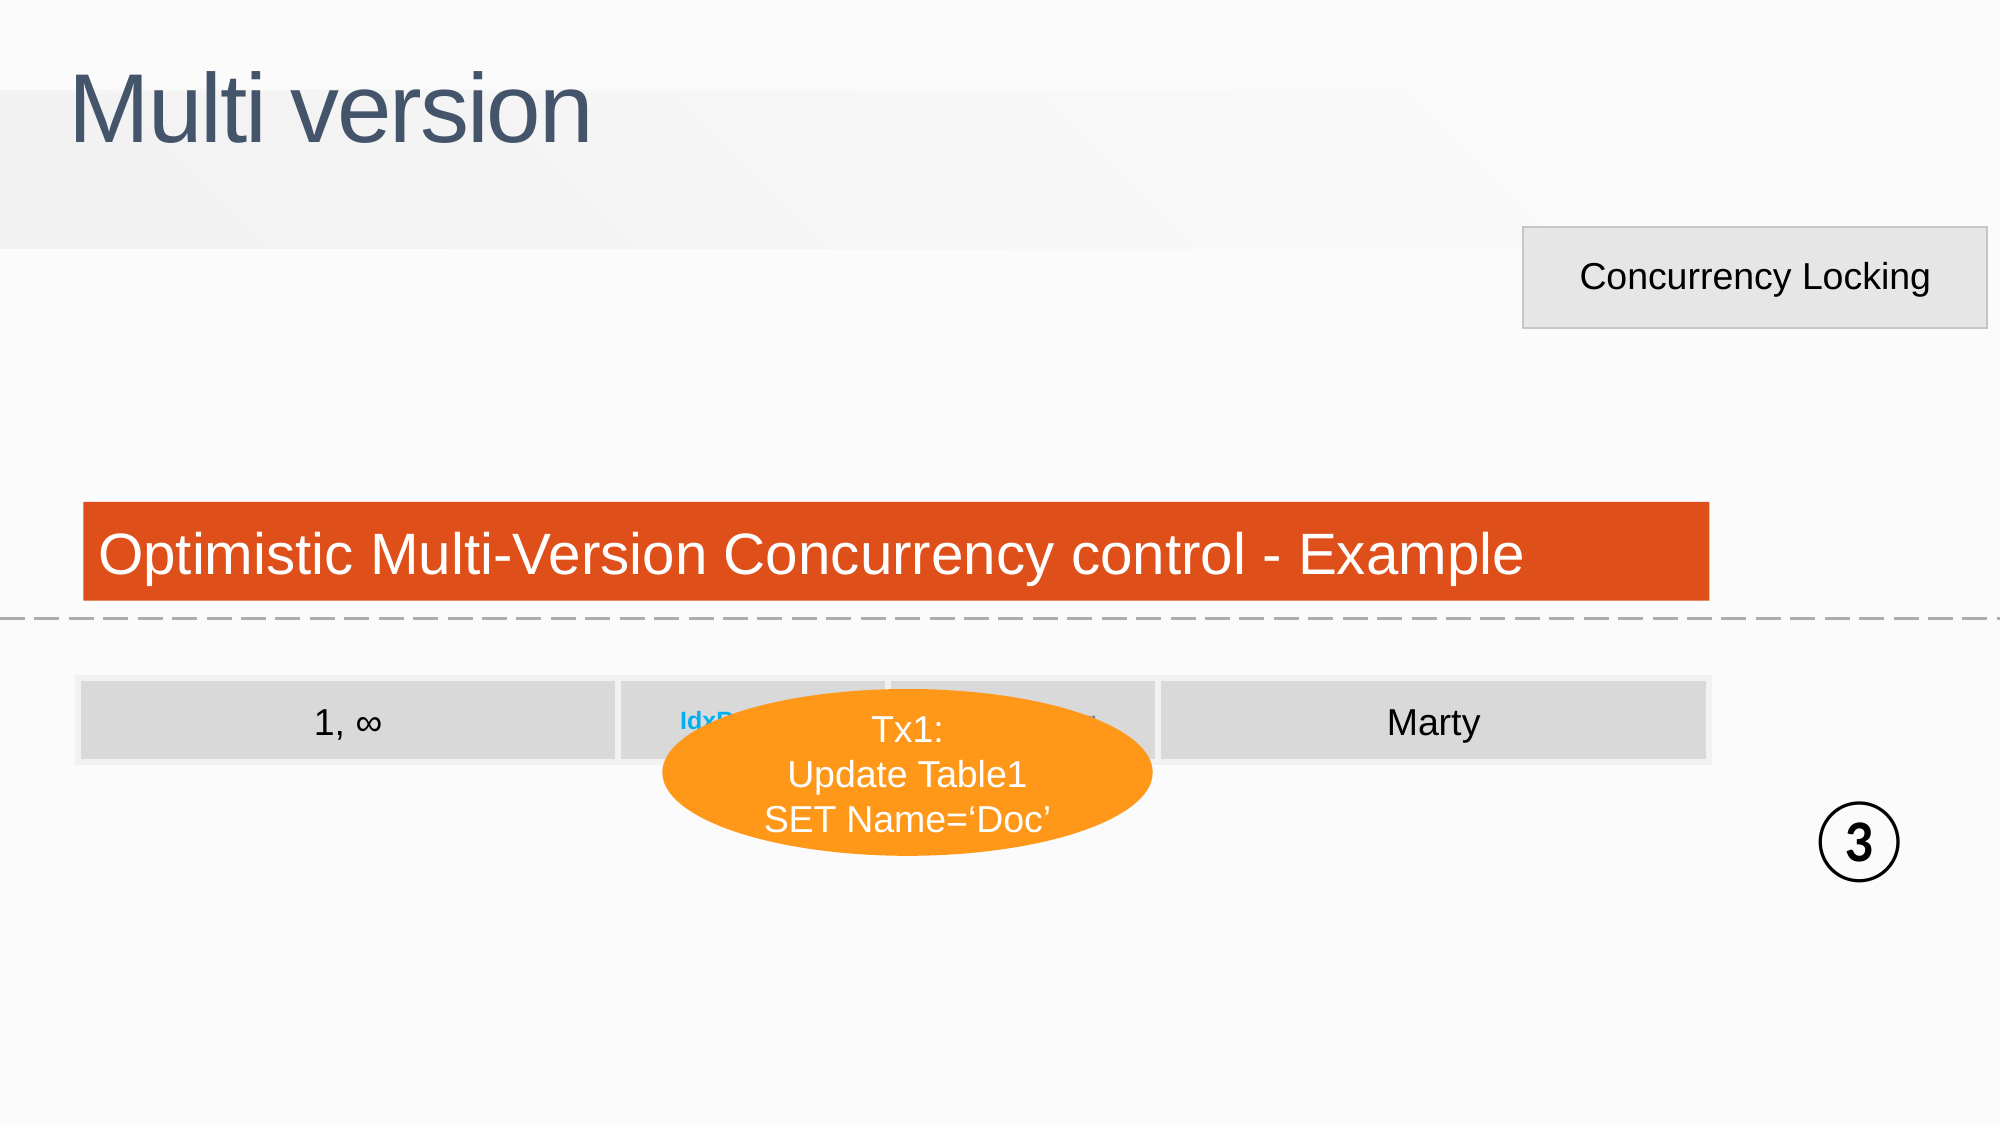

Multi version

Concurrency Locking
Optimistic Multi-Version Concurrency control - Example
1, ∞
IdxB pointer
IdxA pointer
Marty
1, ∞
IdxB pointer
IdxA pointer
Marty
Tx1:
Update Table1
SET Name=‘Doc’
③